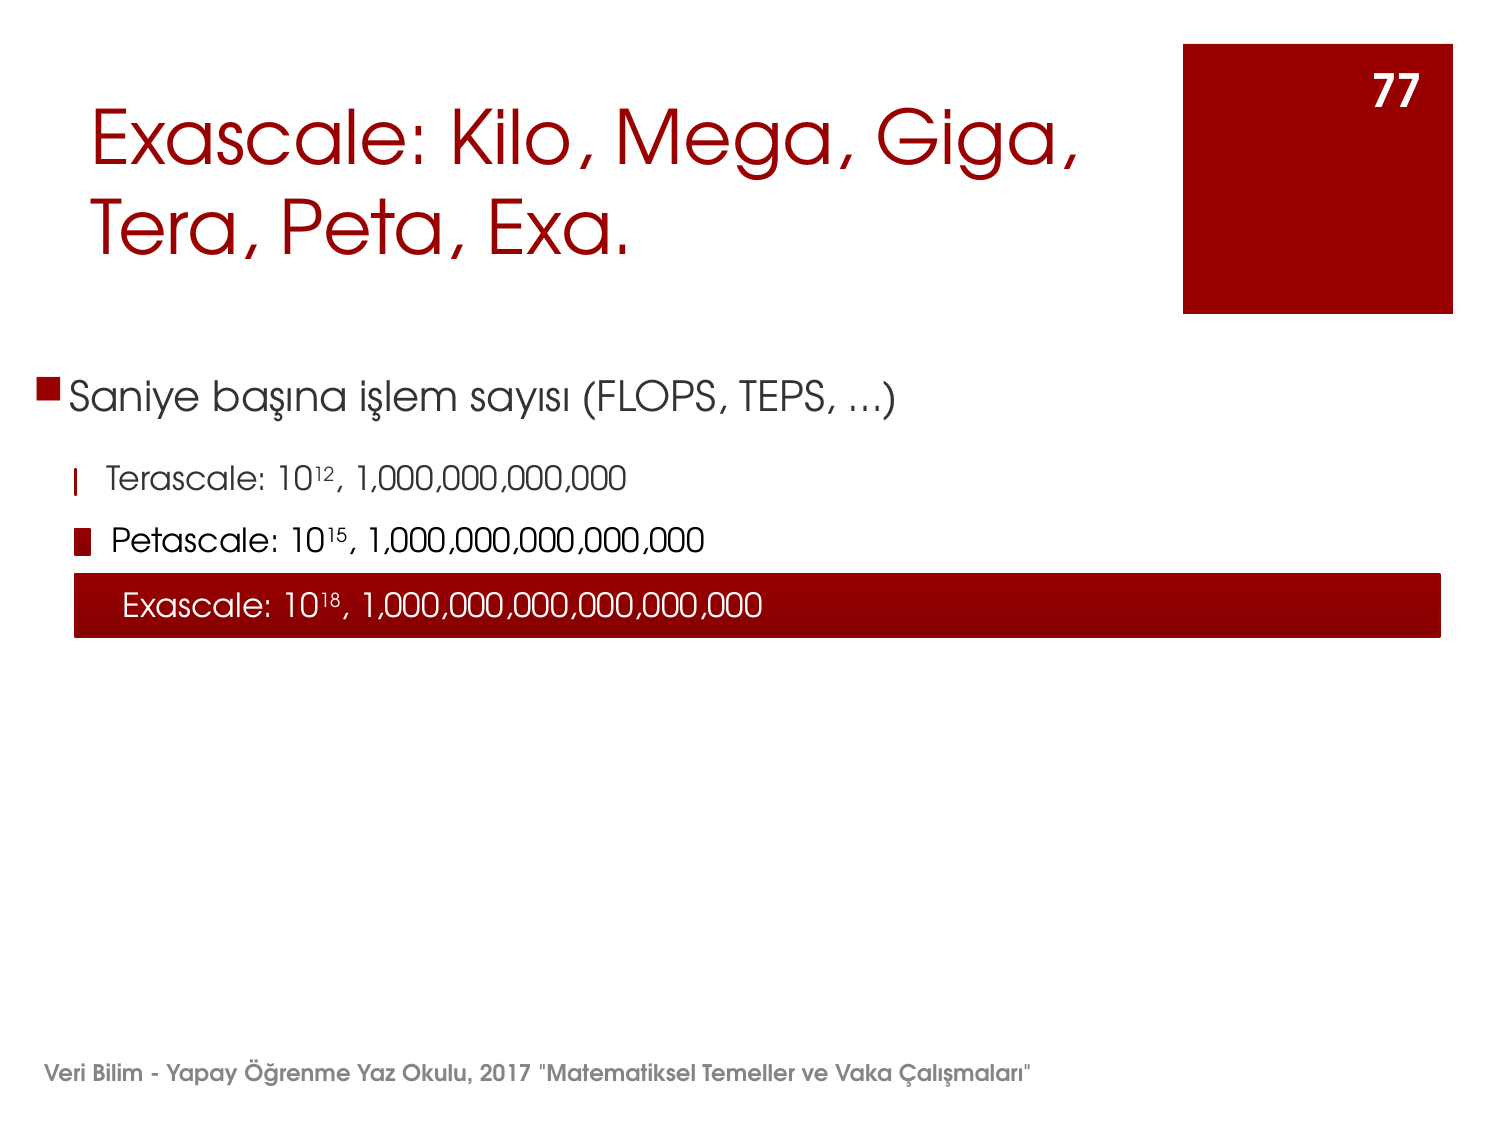

77
# Exascale: Kilo, Mega, Giga, Tera, Peta, Exa.
Saniye başına işlem sayısı (FLOPS, TEPS, …)
        Terascale: 1012, 1,000,000,000,000

Petascale: 1015, 1,000,000,000,000,000

Exascale: 1018, 1,000,000,000,000,000,000

Veri Bilim - Yapay Öğrenme Yaz Okulu, 2017 "Matematiksel Temeller ve Vaka Çalışmaları"